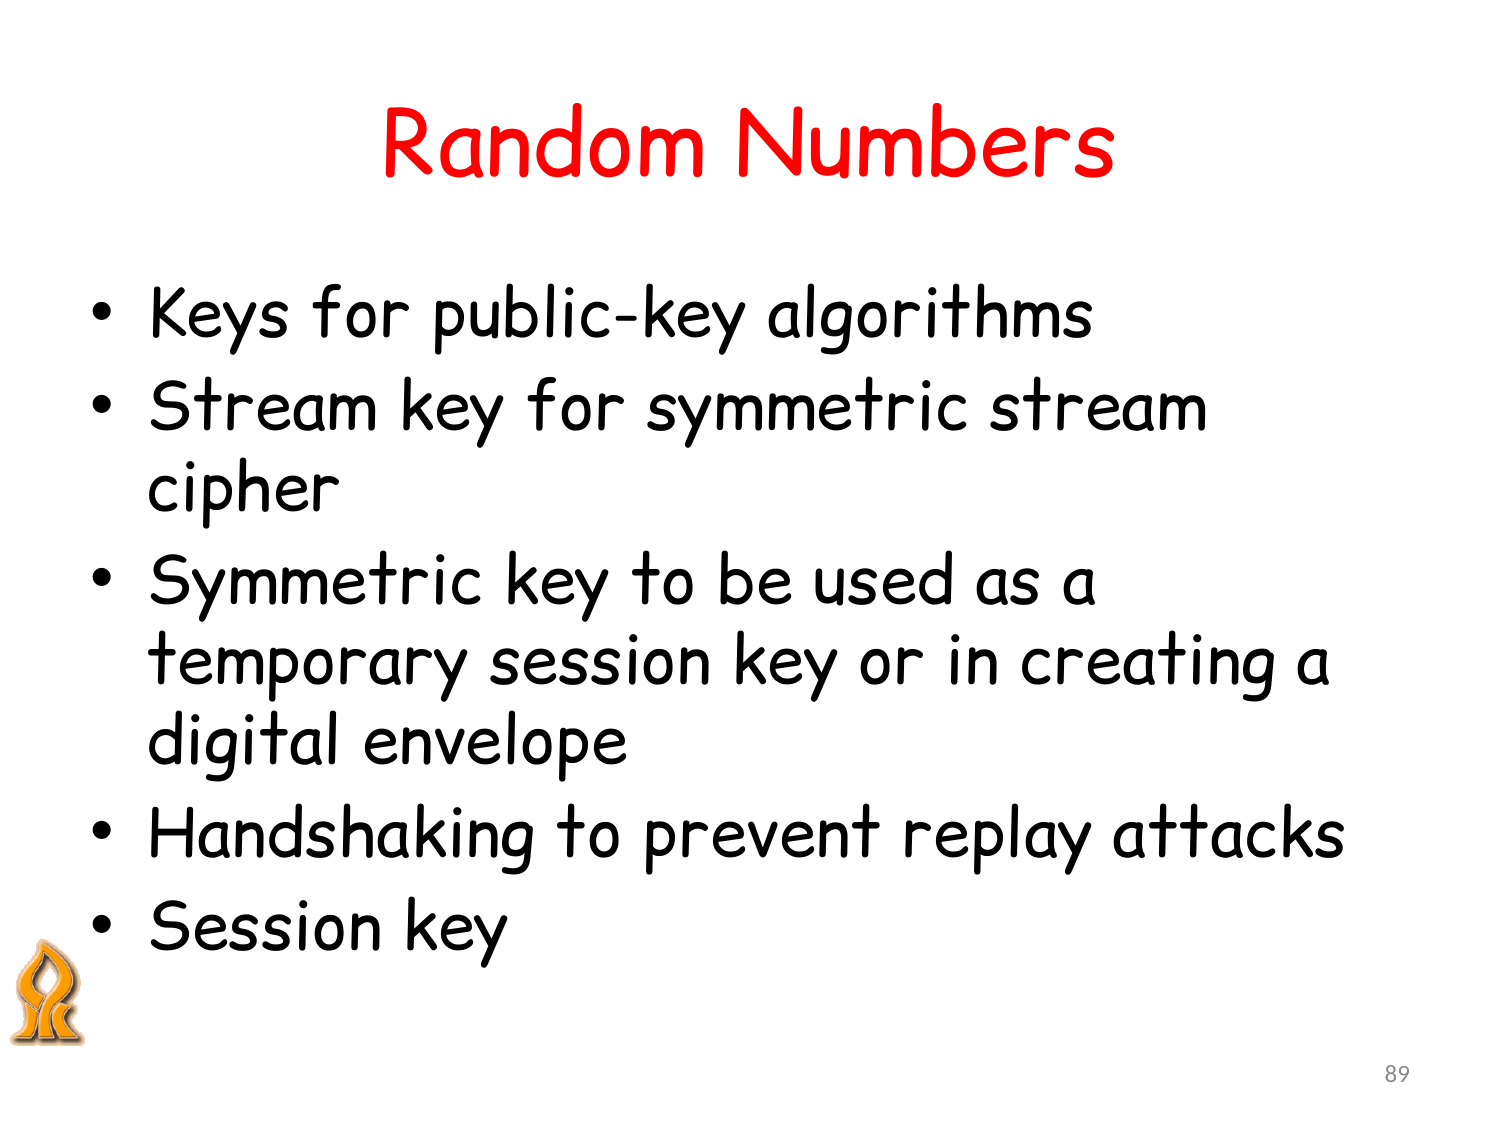

# Random Numbers
Keys for public-key algorithms
Stream key for symmetric stream cipher
Symmetric key to be used as a temporary session key or in creating a digital envelope
Handshaking to prevent replay attacks
Session key
89